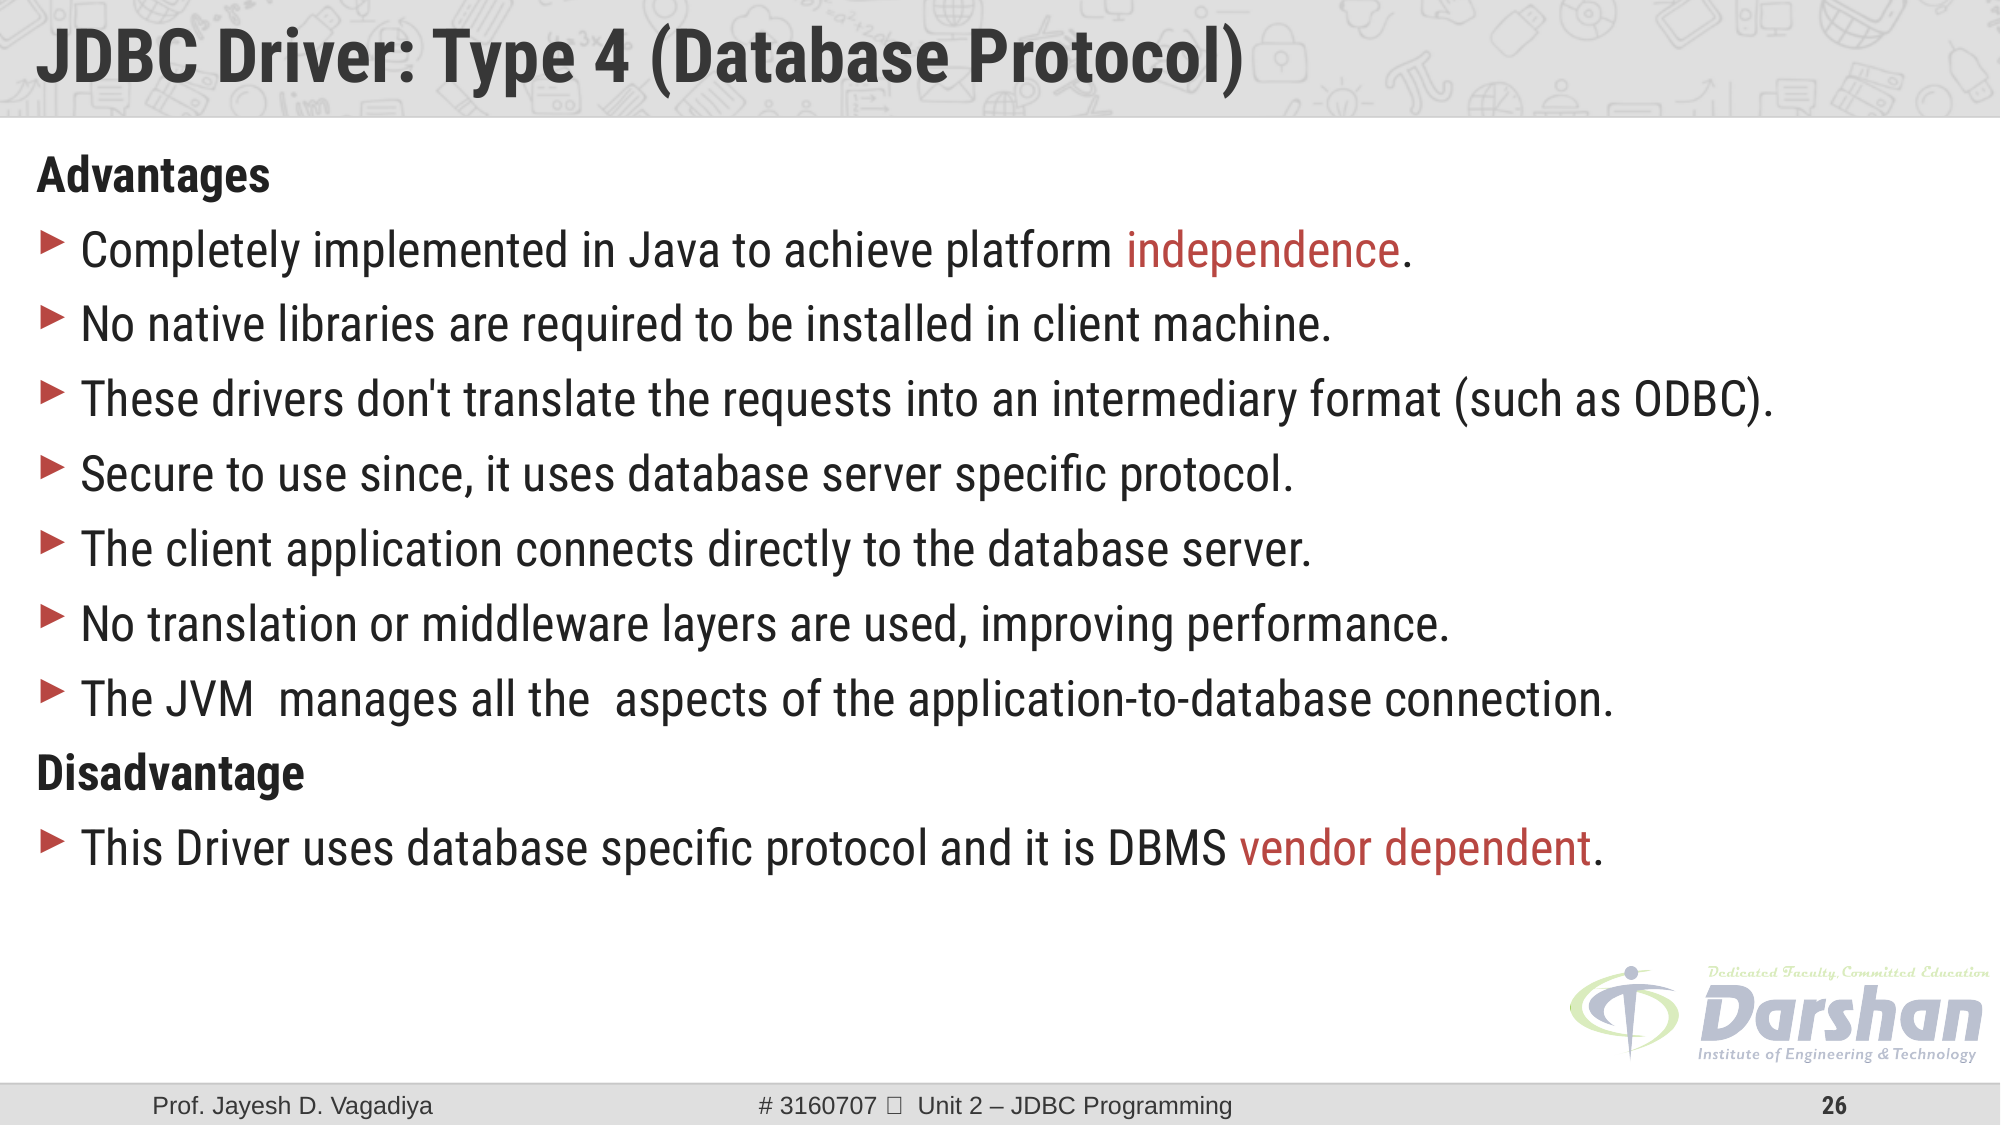

# JDBC Driver: Type 4 (Database Protocol)
Advantages
Completely implemented in Java to achieve platform independence.
No native libraries are required to be installed in client machine.
These drivers don't translate the requests into an intermediary format (such as ODBC).
Secure to use since, it uses database server specific protocol.
The client application connects directly to the database server.
No translation or middleware layers are used, improving performance.
The JVM  manages all the  aspects of the application-to-database connection.
Disadvantage
This Driver uses database specific protocol and it is DBMS vendor dependent.